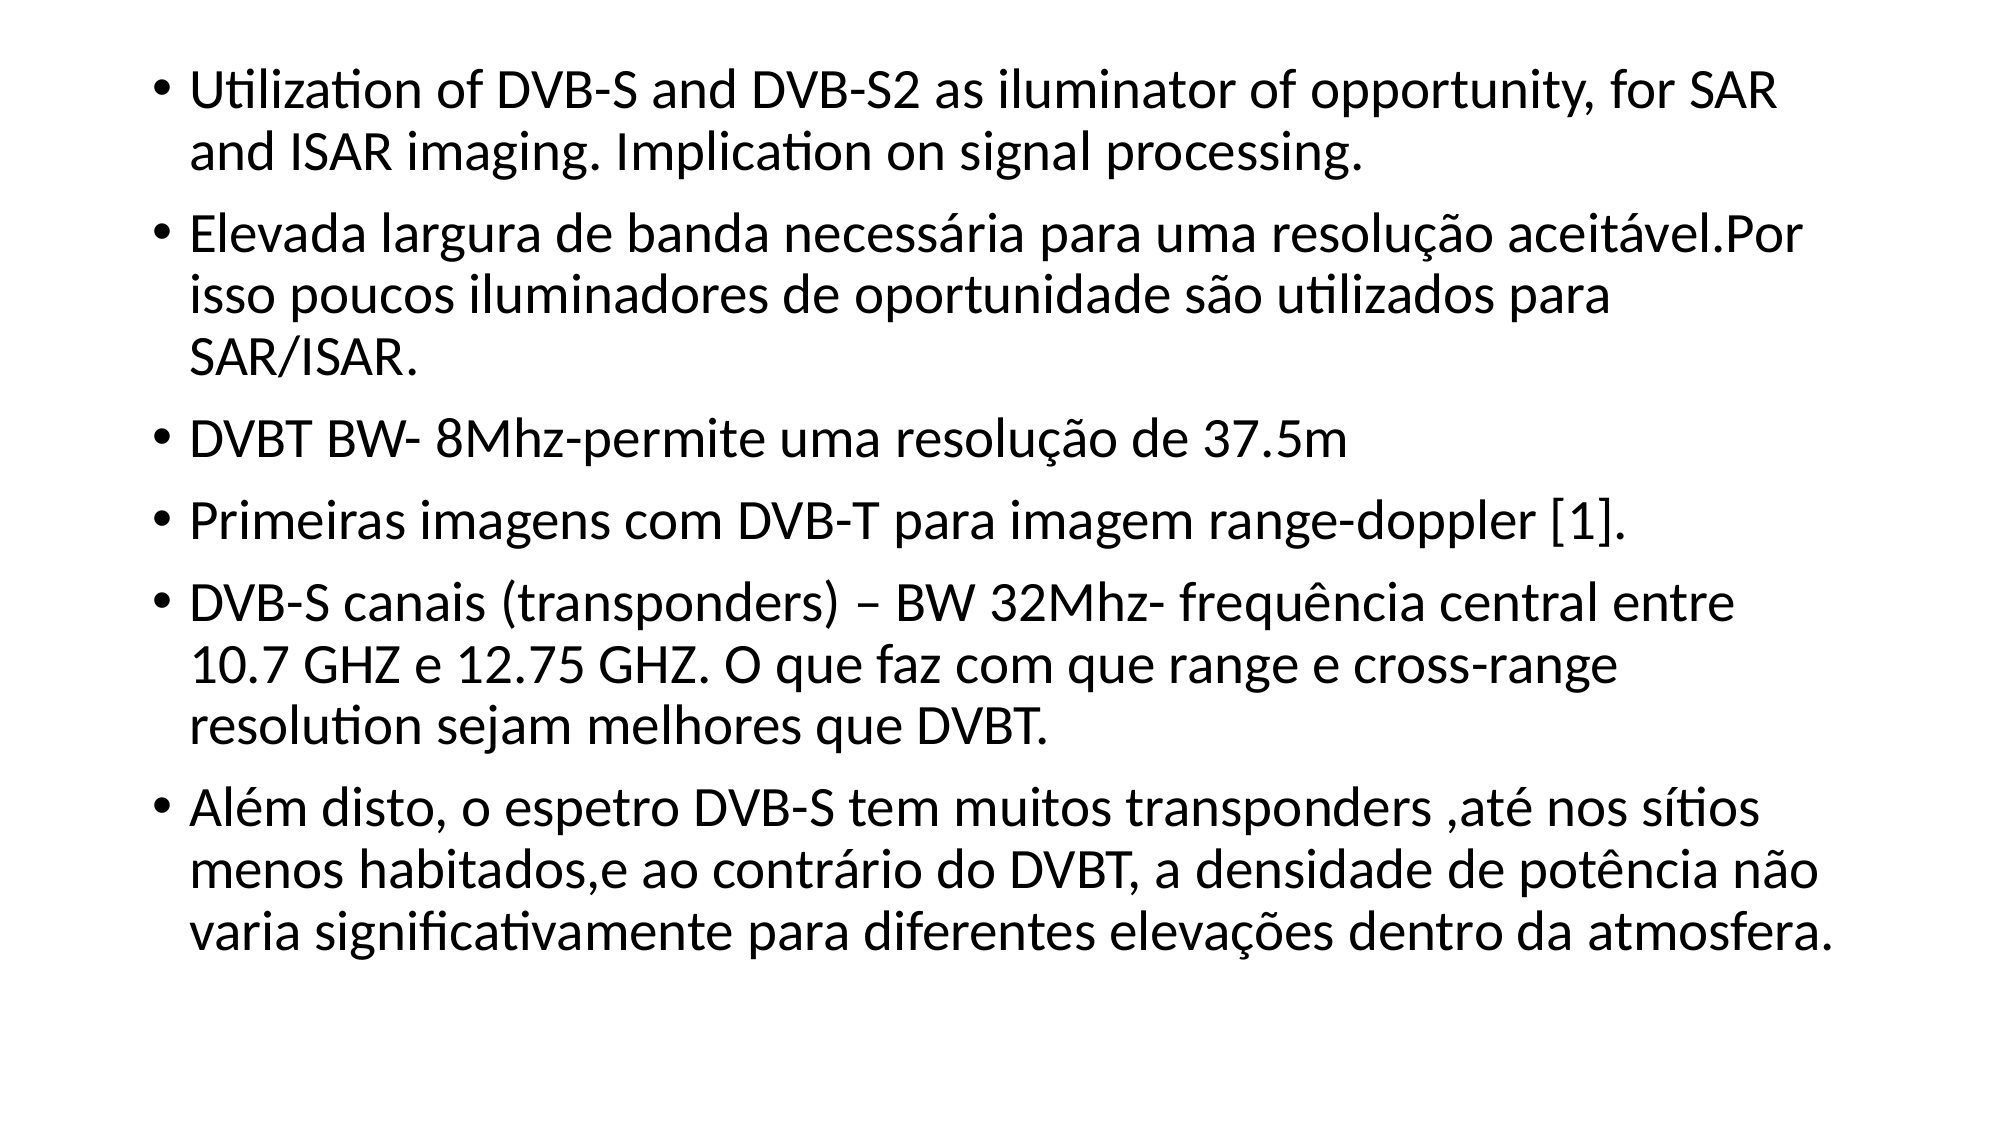

Utilization of DVB-S and DVB-S2 as iluminator of opportunity, for SAR and ISAR imaging. Implication on signal processing.
Elevada largura de banda necessária para uma resolução aceitável.Por isso poucos iluminadores de oportunidade são utilizados para SAR/ISAR.
DVBT BW- 8Mhz-permite uma resolução de 37.5m
Primeiras imagens com DVB-T para imagem range-doppler [1].
DVB-S canais (transponders) – BW 32Mhz- frequência central entre 10.7 GHZ e 12.75 GHZ. O que faz com que range e cross-range resolution sejam melhores que DVBT.
Além disto, o espetro DVB-S tem muitos transponders ,até nos sítios menos habitados,e ao contrário do DVBT, a densidade de potência não varia significativamente para diferentes elevações dentro da atmosfera.